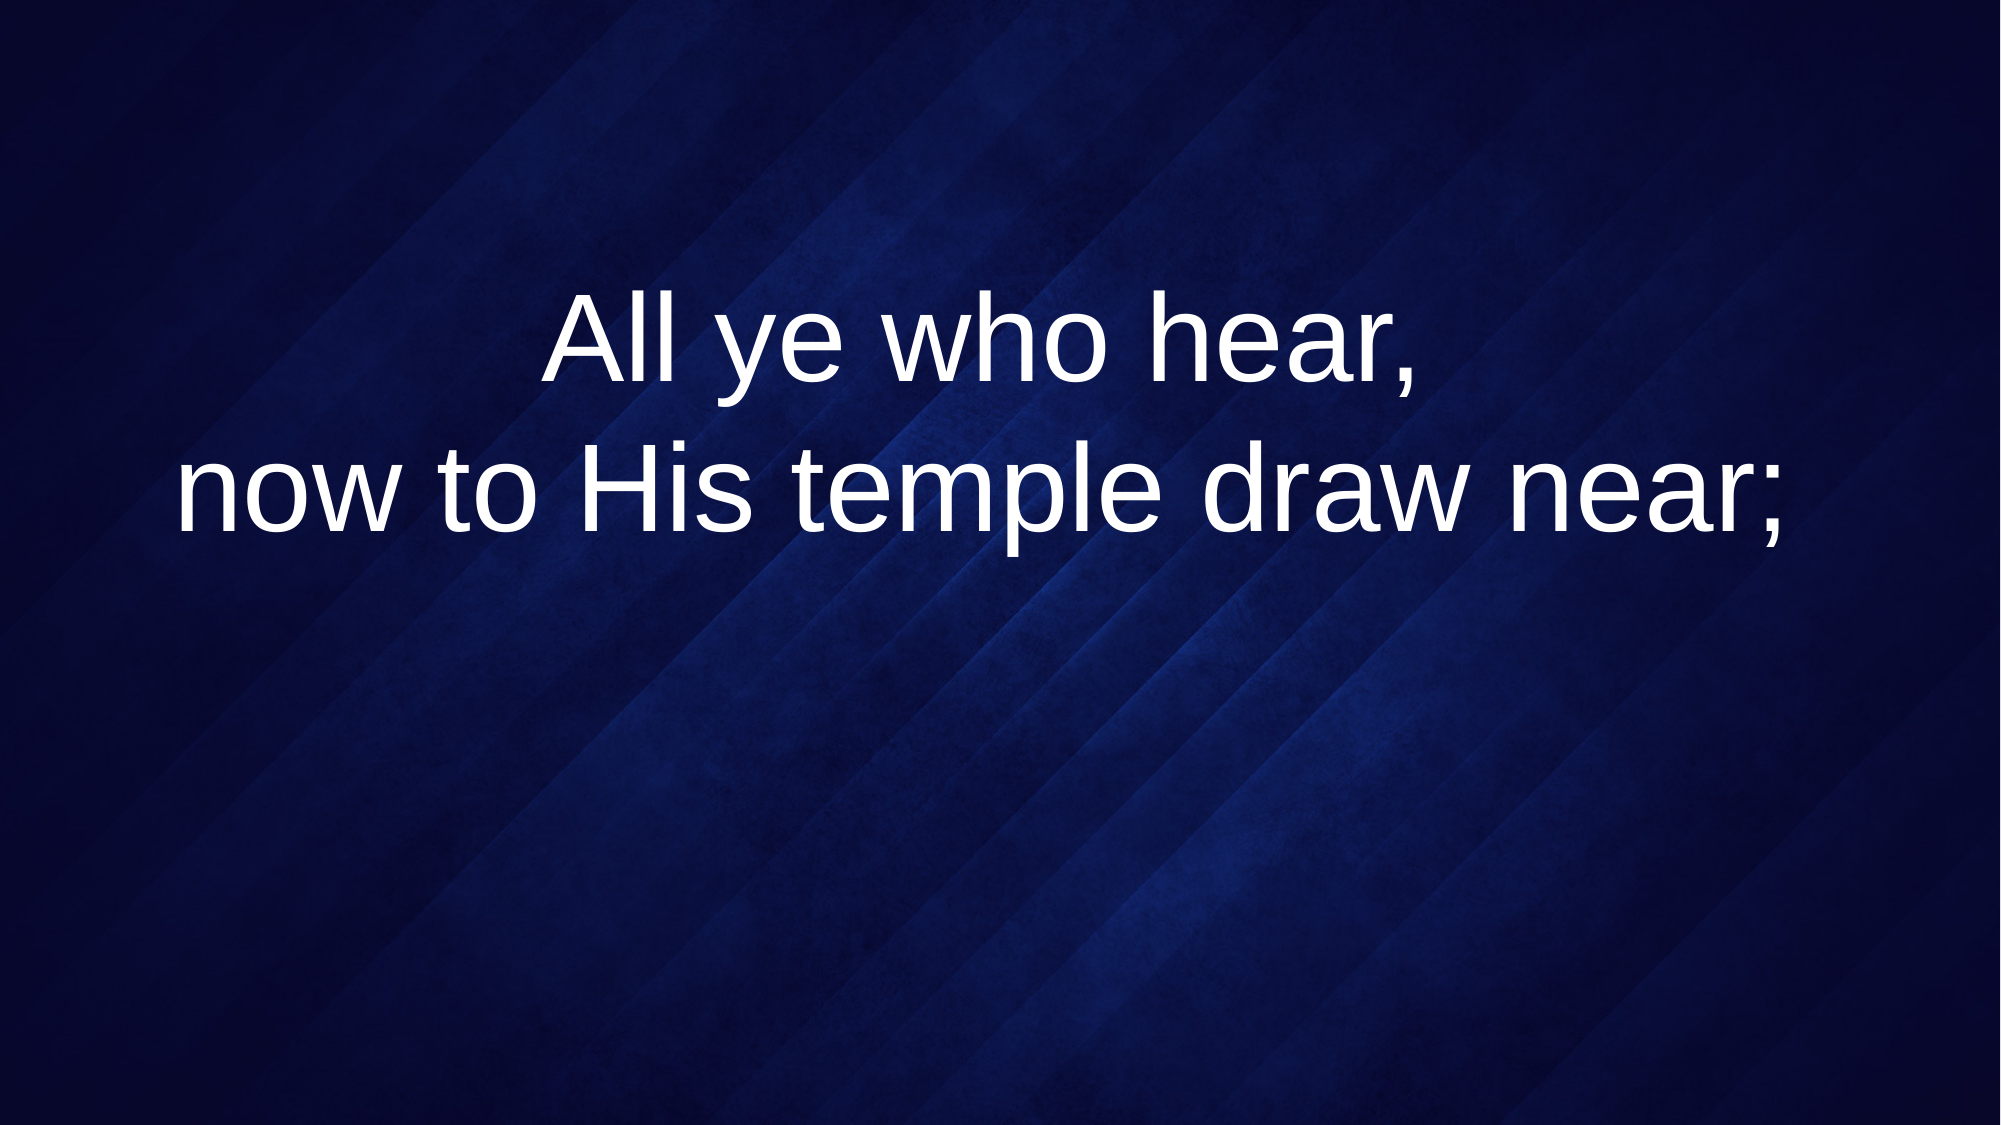

# All ye who hear, now to His temple draw near;